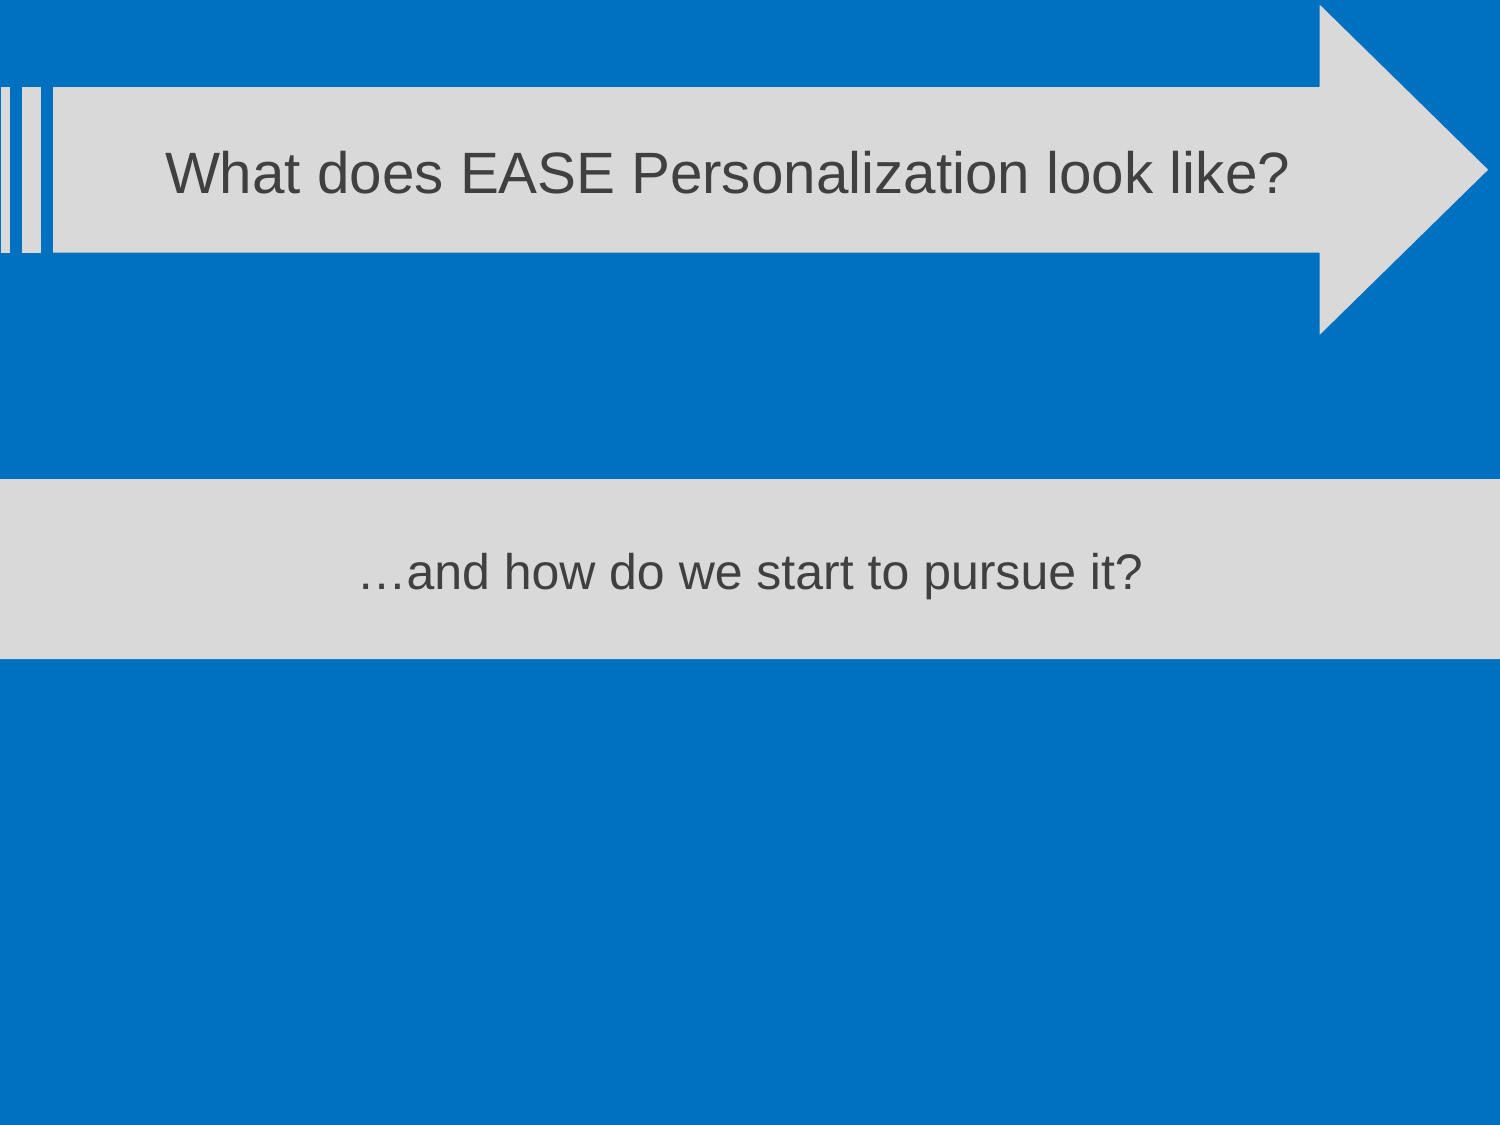

What does EASE Personalization look like?
…and how do we start to pursue it?